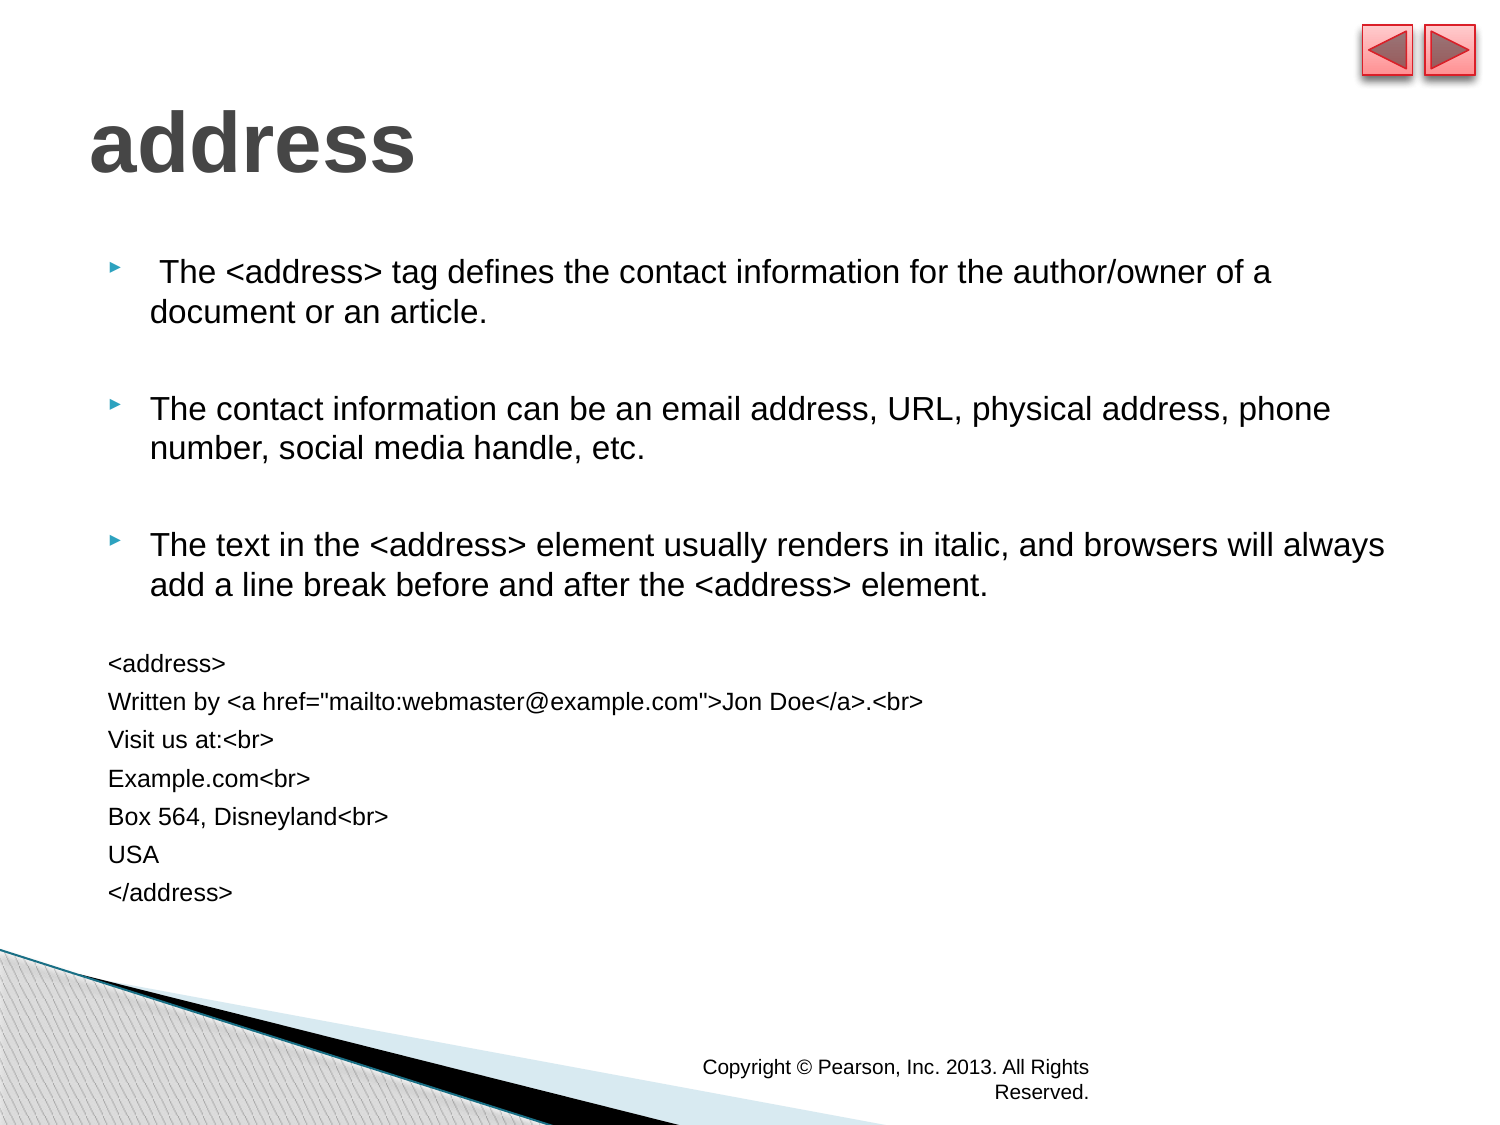

# address
 The <address> tag defines the contact information for the author/owner of a document or an article.

The contact information can be an email address, URL, physical address, phone number, social media handle, etc.

The text in the <address> element usually renders in italic, and browsers will always add a line break before and after the <address> element.

<address>
Written by <a href="mailto:webmaster@example.com">Jon Doe</a>.<br>
Visit us at:<br>
Example.com<br>
Box 564, Disneyland<br>
USA
</address>
Copyright © Pearson, Inc. 2013. All Rights Reserved.